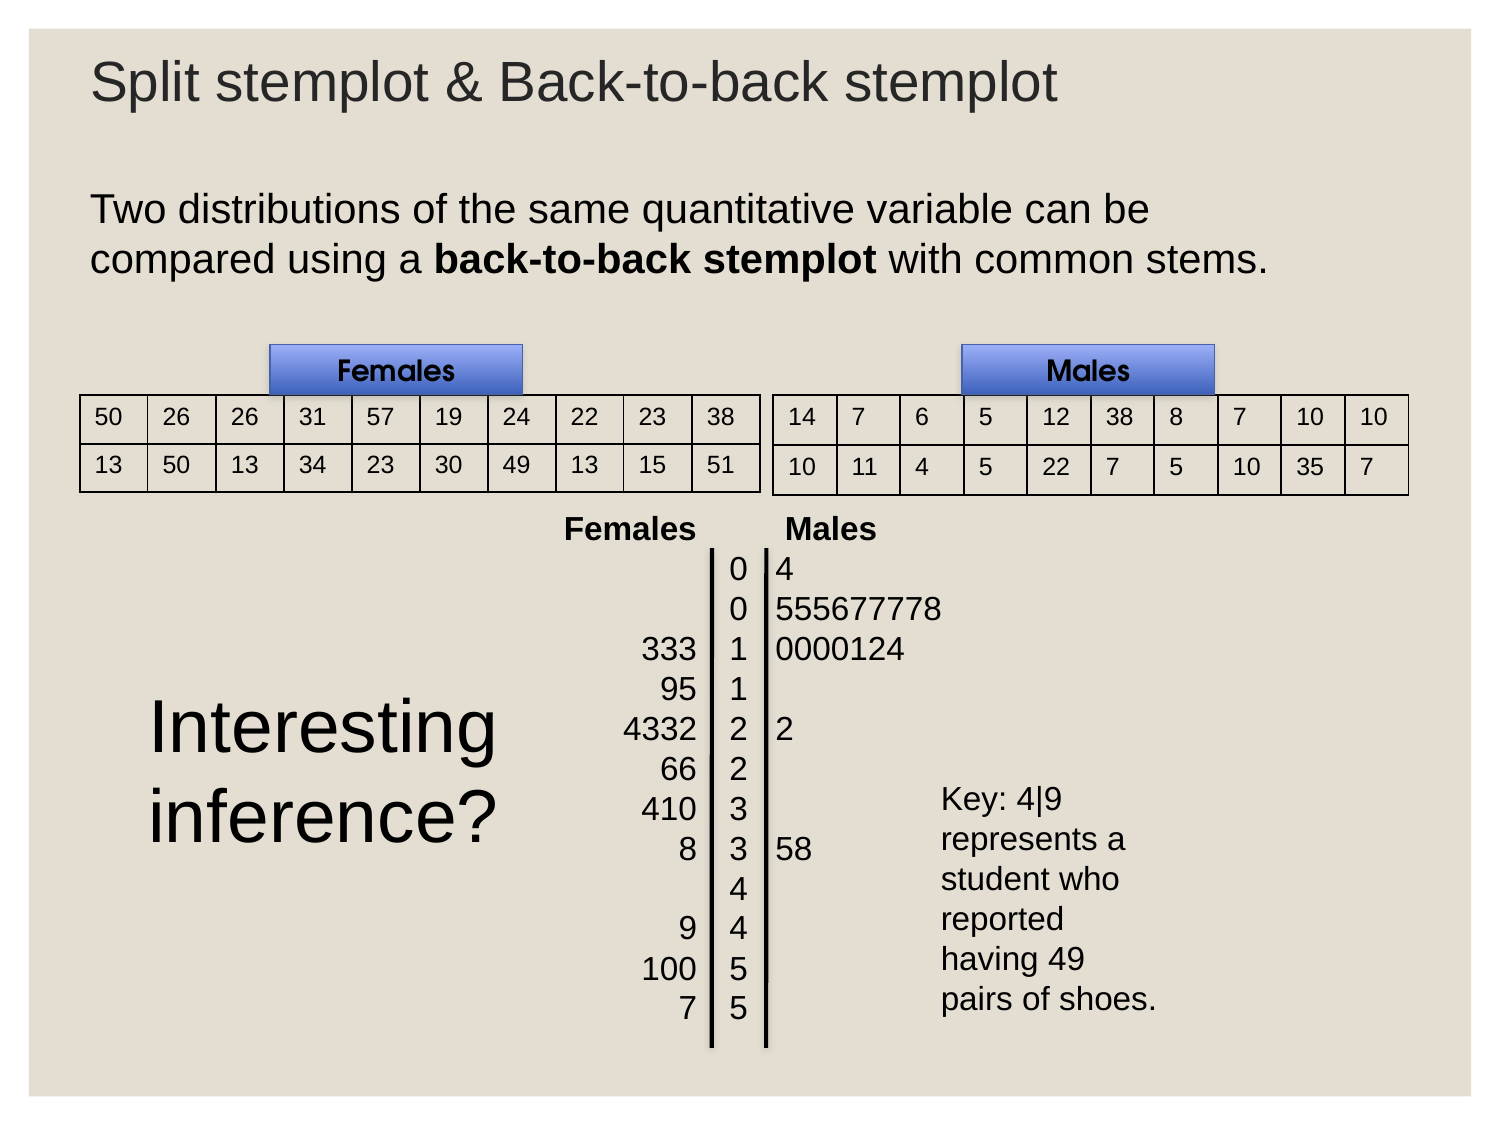

# Split stemplot & Back-to-back stemplot
Two distributions of the same quantitative variable can be compared using a back-to-back stemplot with common stems.
Females
Males
| 50 | 26 | 26 | 31 | 57 | 19 | 24 | 22 | 23 | 38 |
| --- | --- | --- | --- | --- | --- | --- | --- | --- | --- |
| 13 | 50 | 13 | 34 | 23 | 30 | 49 | 13 | 15 | 51 |
| 14 | 7 | 6 | 5 | 12 | 38 | 8 | 7 | 10 | 10 |
| --- | --- | --- | --- | --- | --- | --- | --- | --- | --- |
| 10 | 11 | 4 | 5 | 22 | 7 | 5 | 10 | 35 | 7 |
Females

333
95
4332
66
410
8

9
100
7
      Males
0   4
0   555677778
1   0000124
1
2   2
2
3
3   58
4
4
5
5
Interesting inference?
Key: 4|9 represents a student who reported having 49 pairs of shoes.